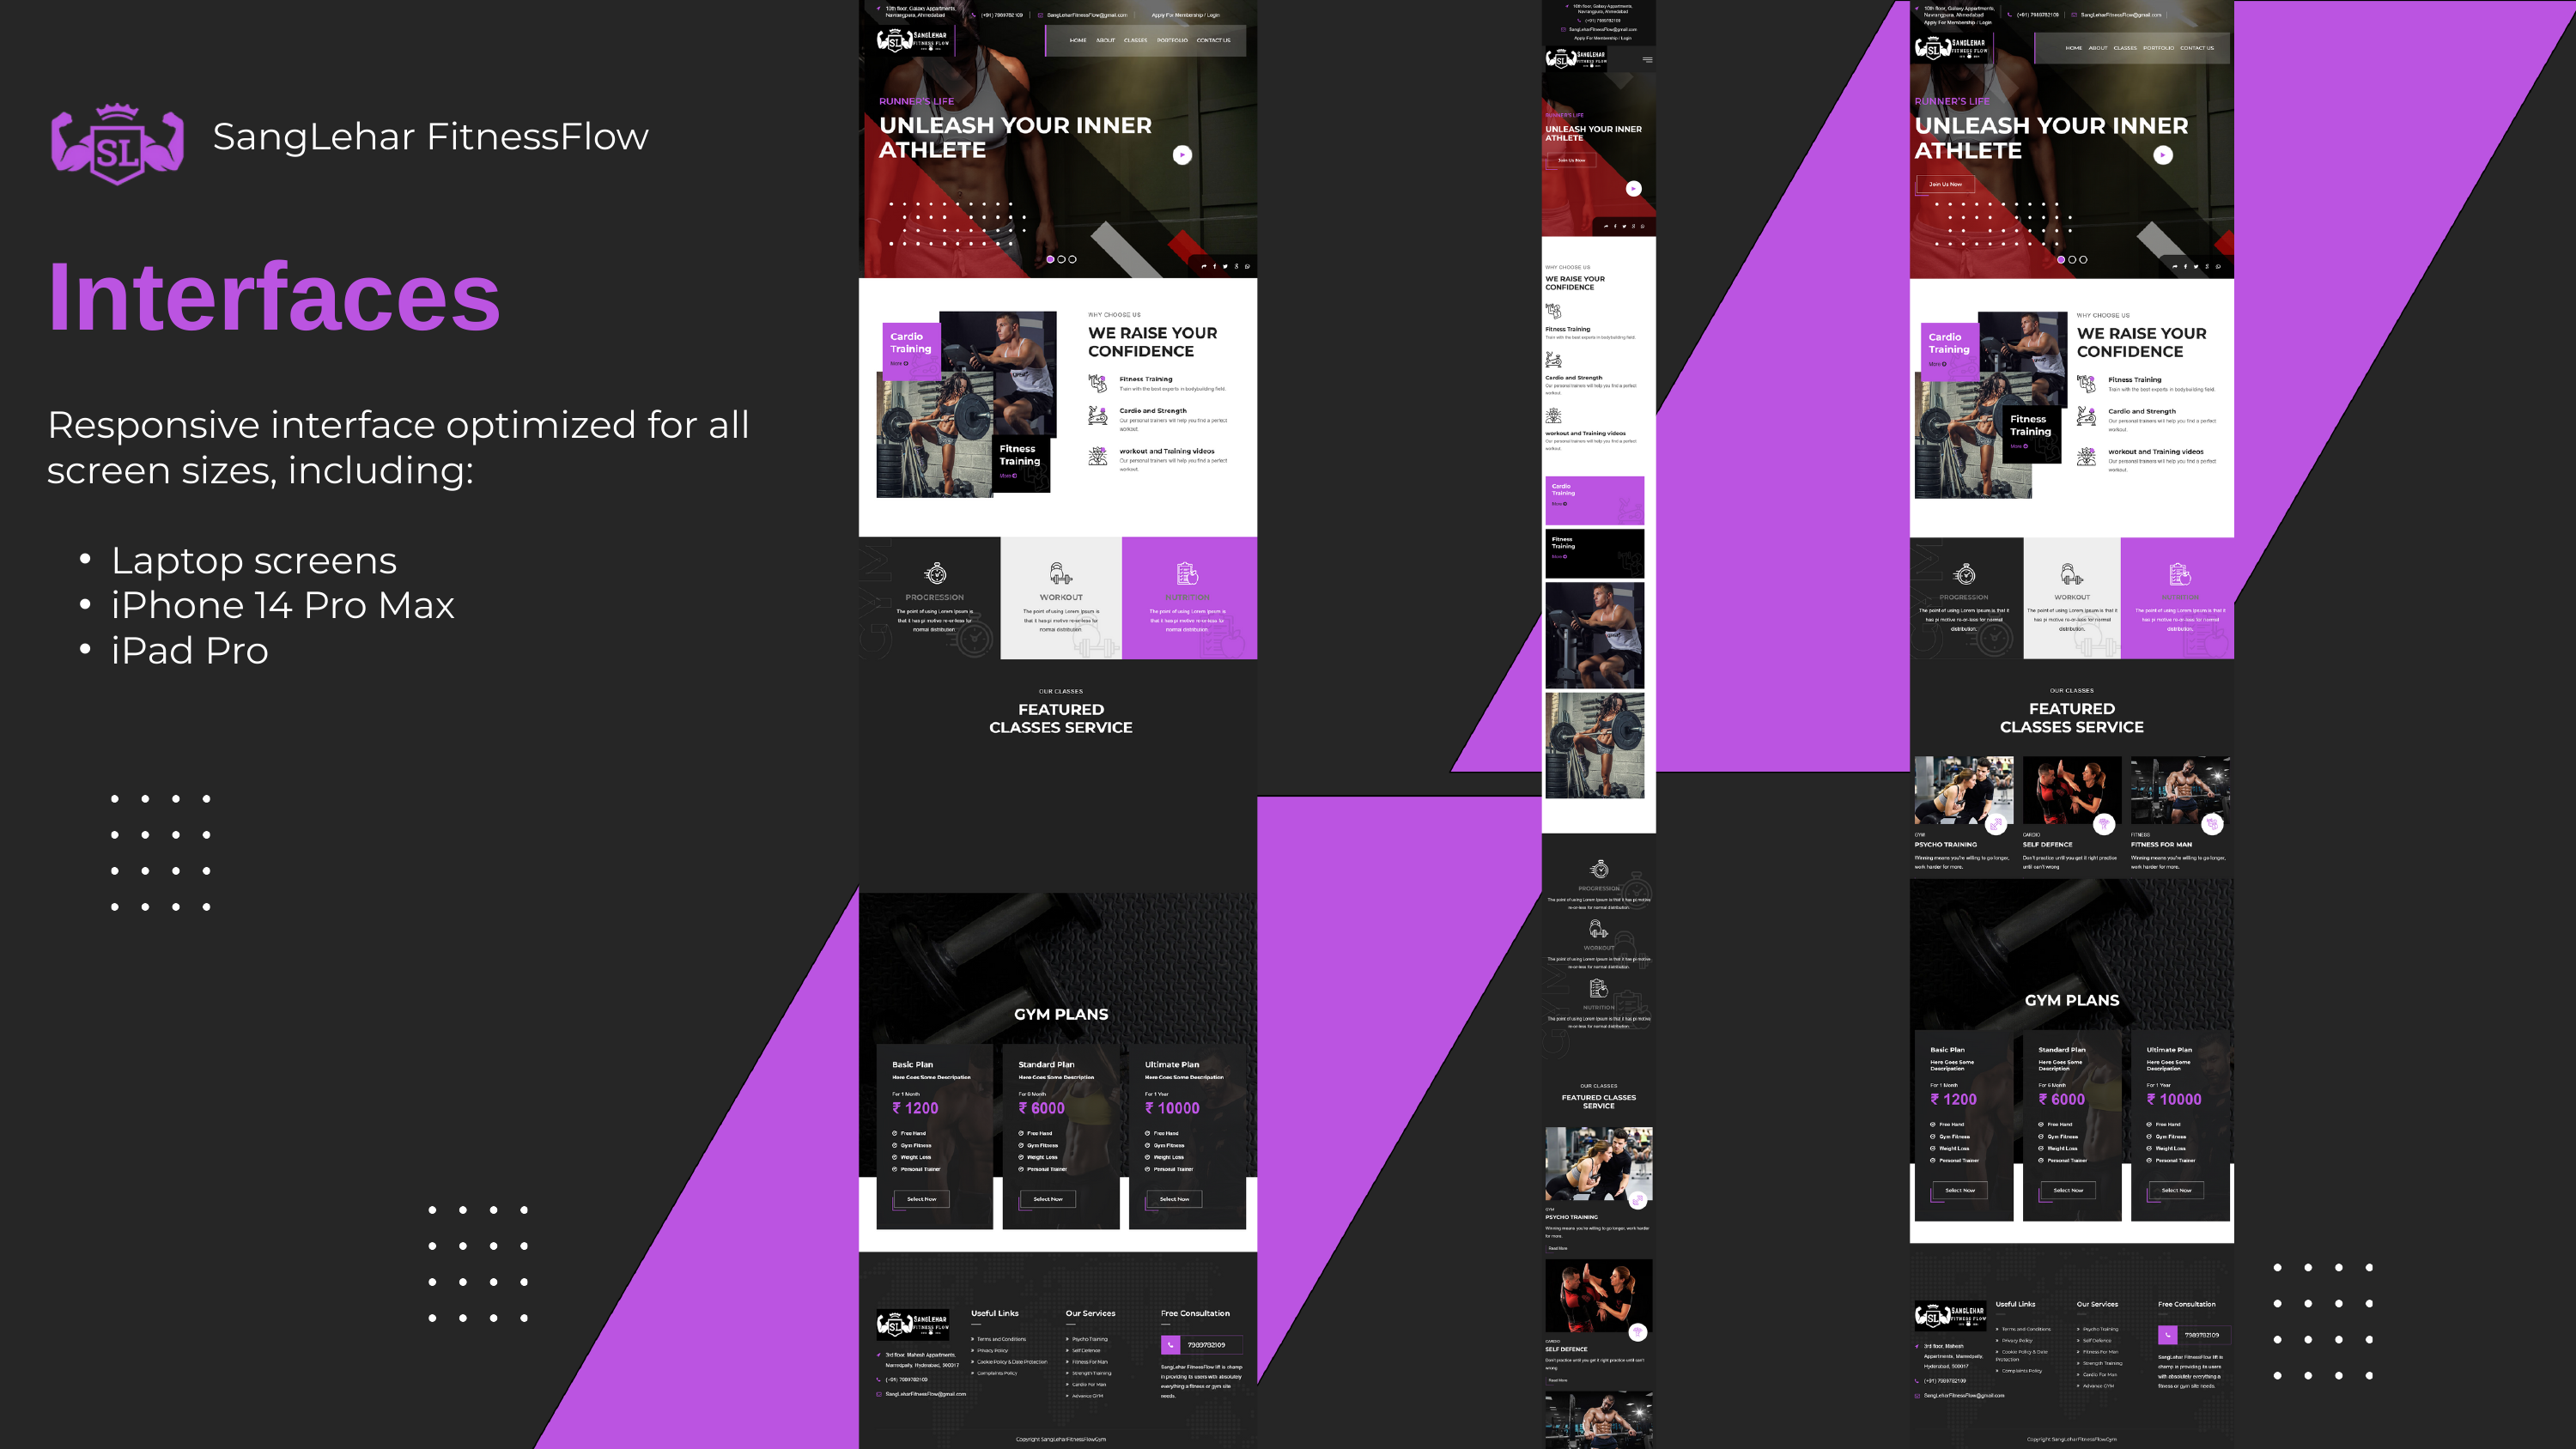

SangLehar FitnessFlow

Interfaces
Responsive interface optimized for all screen sizes, including:

Laptop screens
iPhone 14 Pro Max
iPad Pro